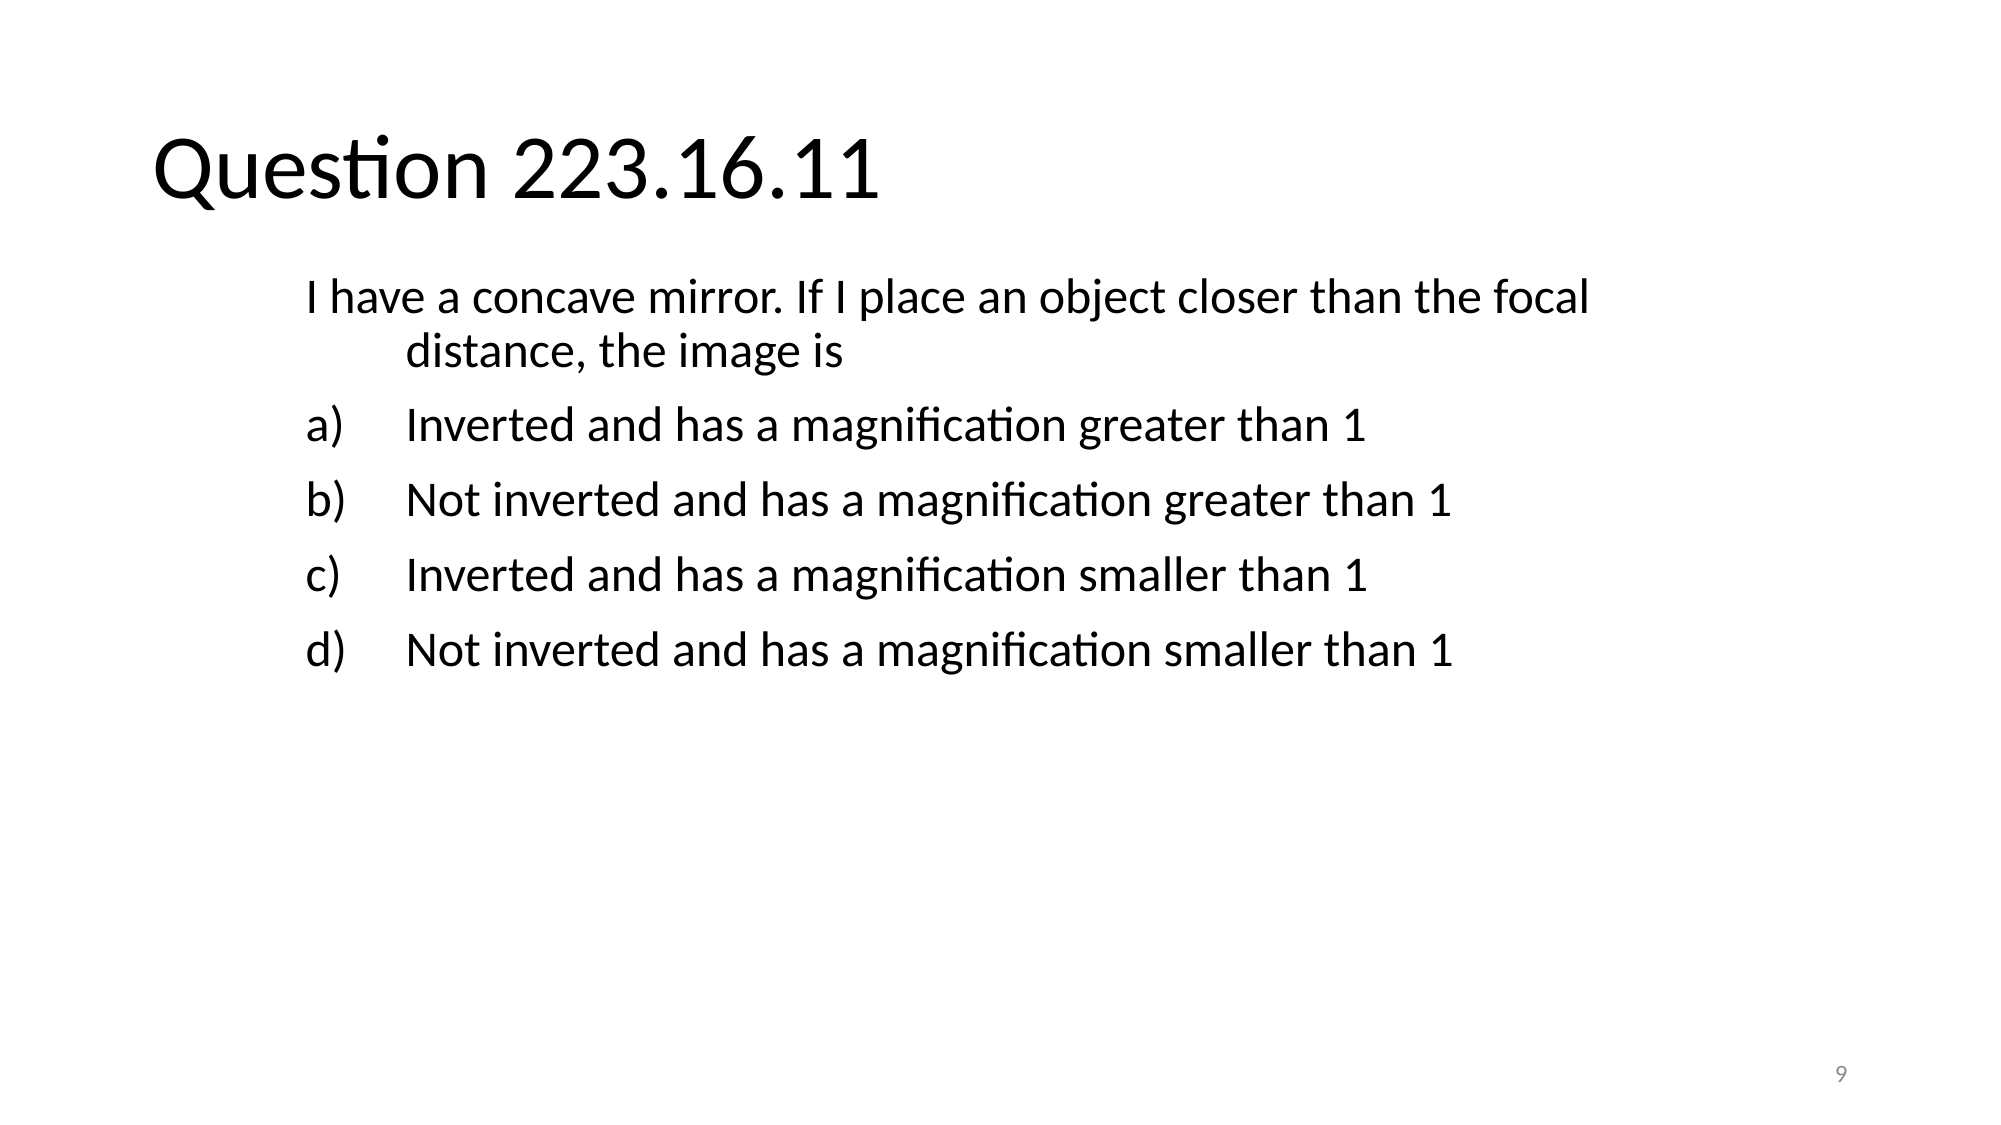

# Question 223.16.11
I have a concave mirror. If I place an object closer than the focal distance, the image is
Inverted and has a magnification greater than 1
Not inverted and has a magnification greater than 1
Inverted and has a magnification smaller than 1
Not inverted and has a magnification smaller than 1
9